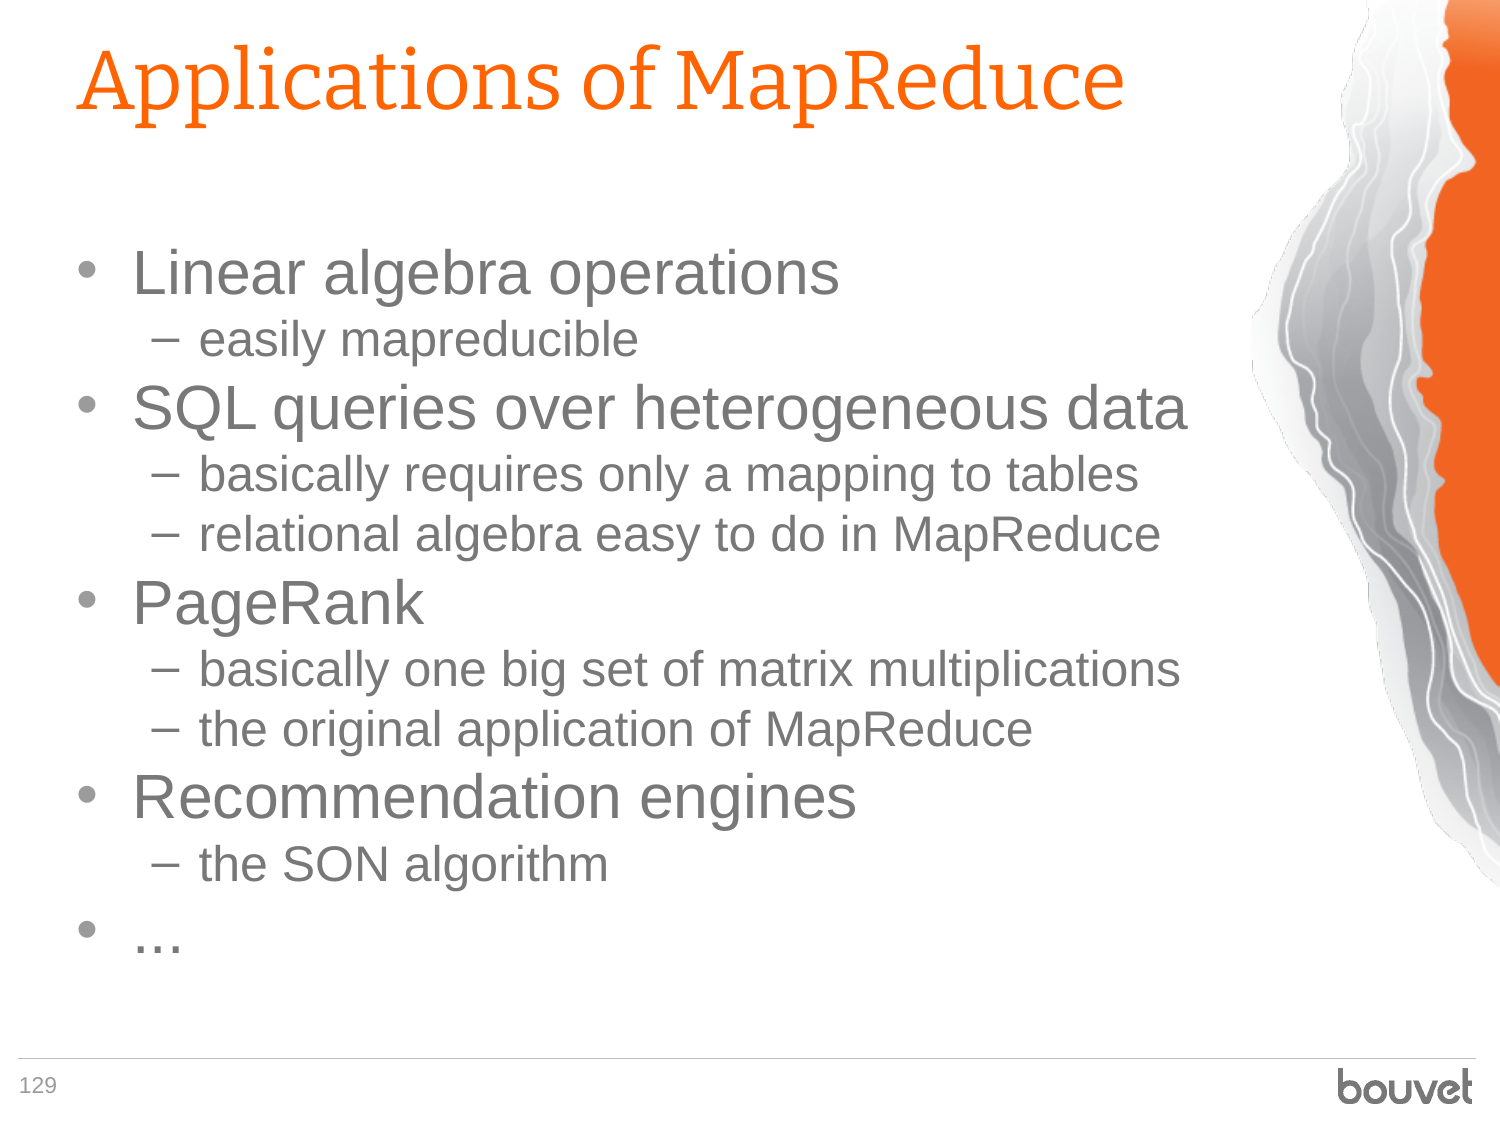

# Applications of MapReduce
Linear algebra operations
easily mapreducible
SQL queries over heterogeneous data
basically requires only a mapping to tables
relational algebra easy to do in MapReduce
PageRank
basically one big set of matrix multiplications
the original application of MapReduce
Recommendation engines
the SON algorithm
...
129